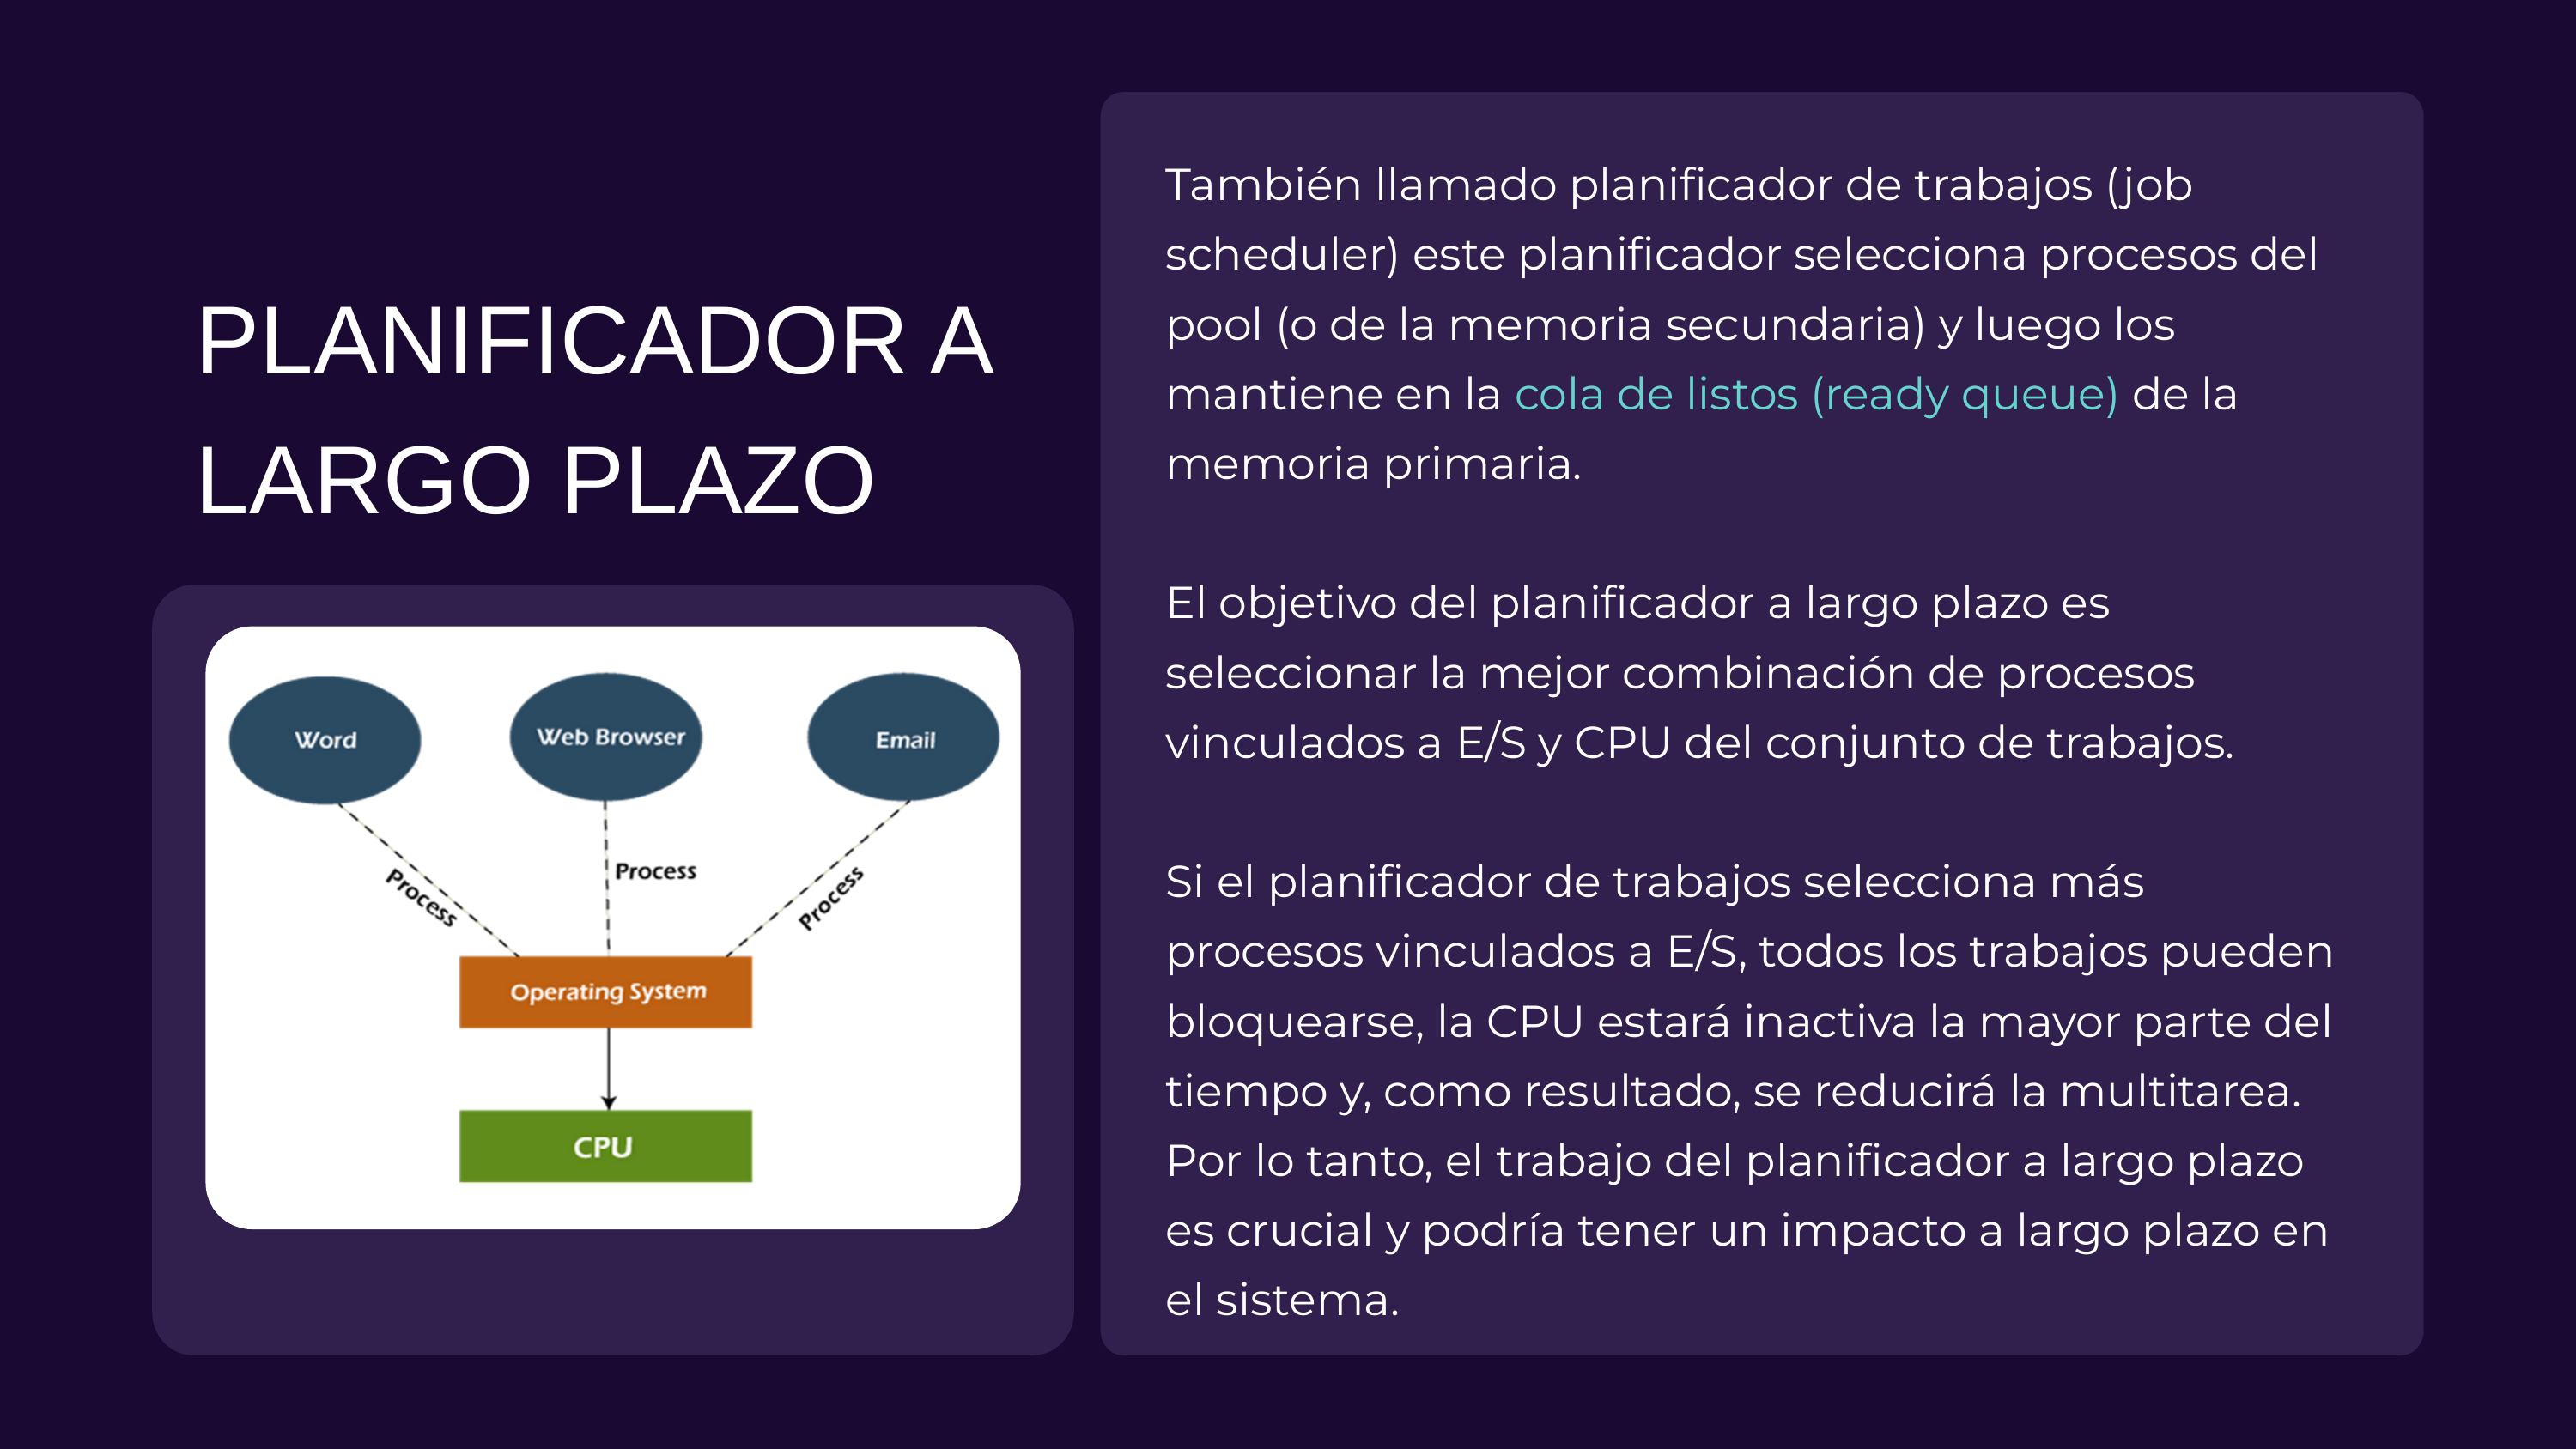

También llamado planificador de trabajos (job scheduler) este planificador selecciona procesos del pool (o de la memoria secundaria) y luego los mantiene en la cola de listos (ready queue) de la memoria primaria.

El objetivo del planificador a largo plazo es seleccionar la mejor combinación de procesos vinculados a E/S y CPU del conjunto de trabajos.

Si el planificador de trabajos selecciona más procesos vinculados a E/S, todos los trabajos pueden bloquearse, la CPU estará inactiva la mayor parte del tiempo y, como resultado, se reducirá la multitarea. Por lo tanto, el trabajo del planificador a largo plazo es crucial y podría tener un impacto a largo plazo en el sistema.
PLANIFICADOR A LARGO PLAZO